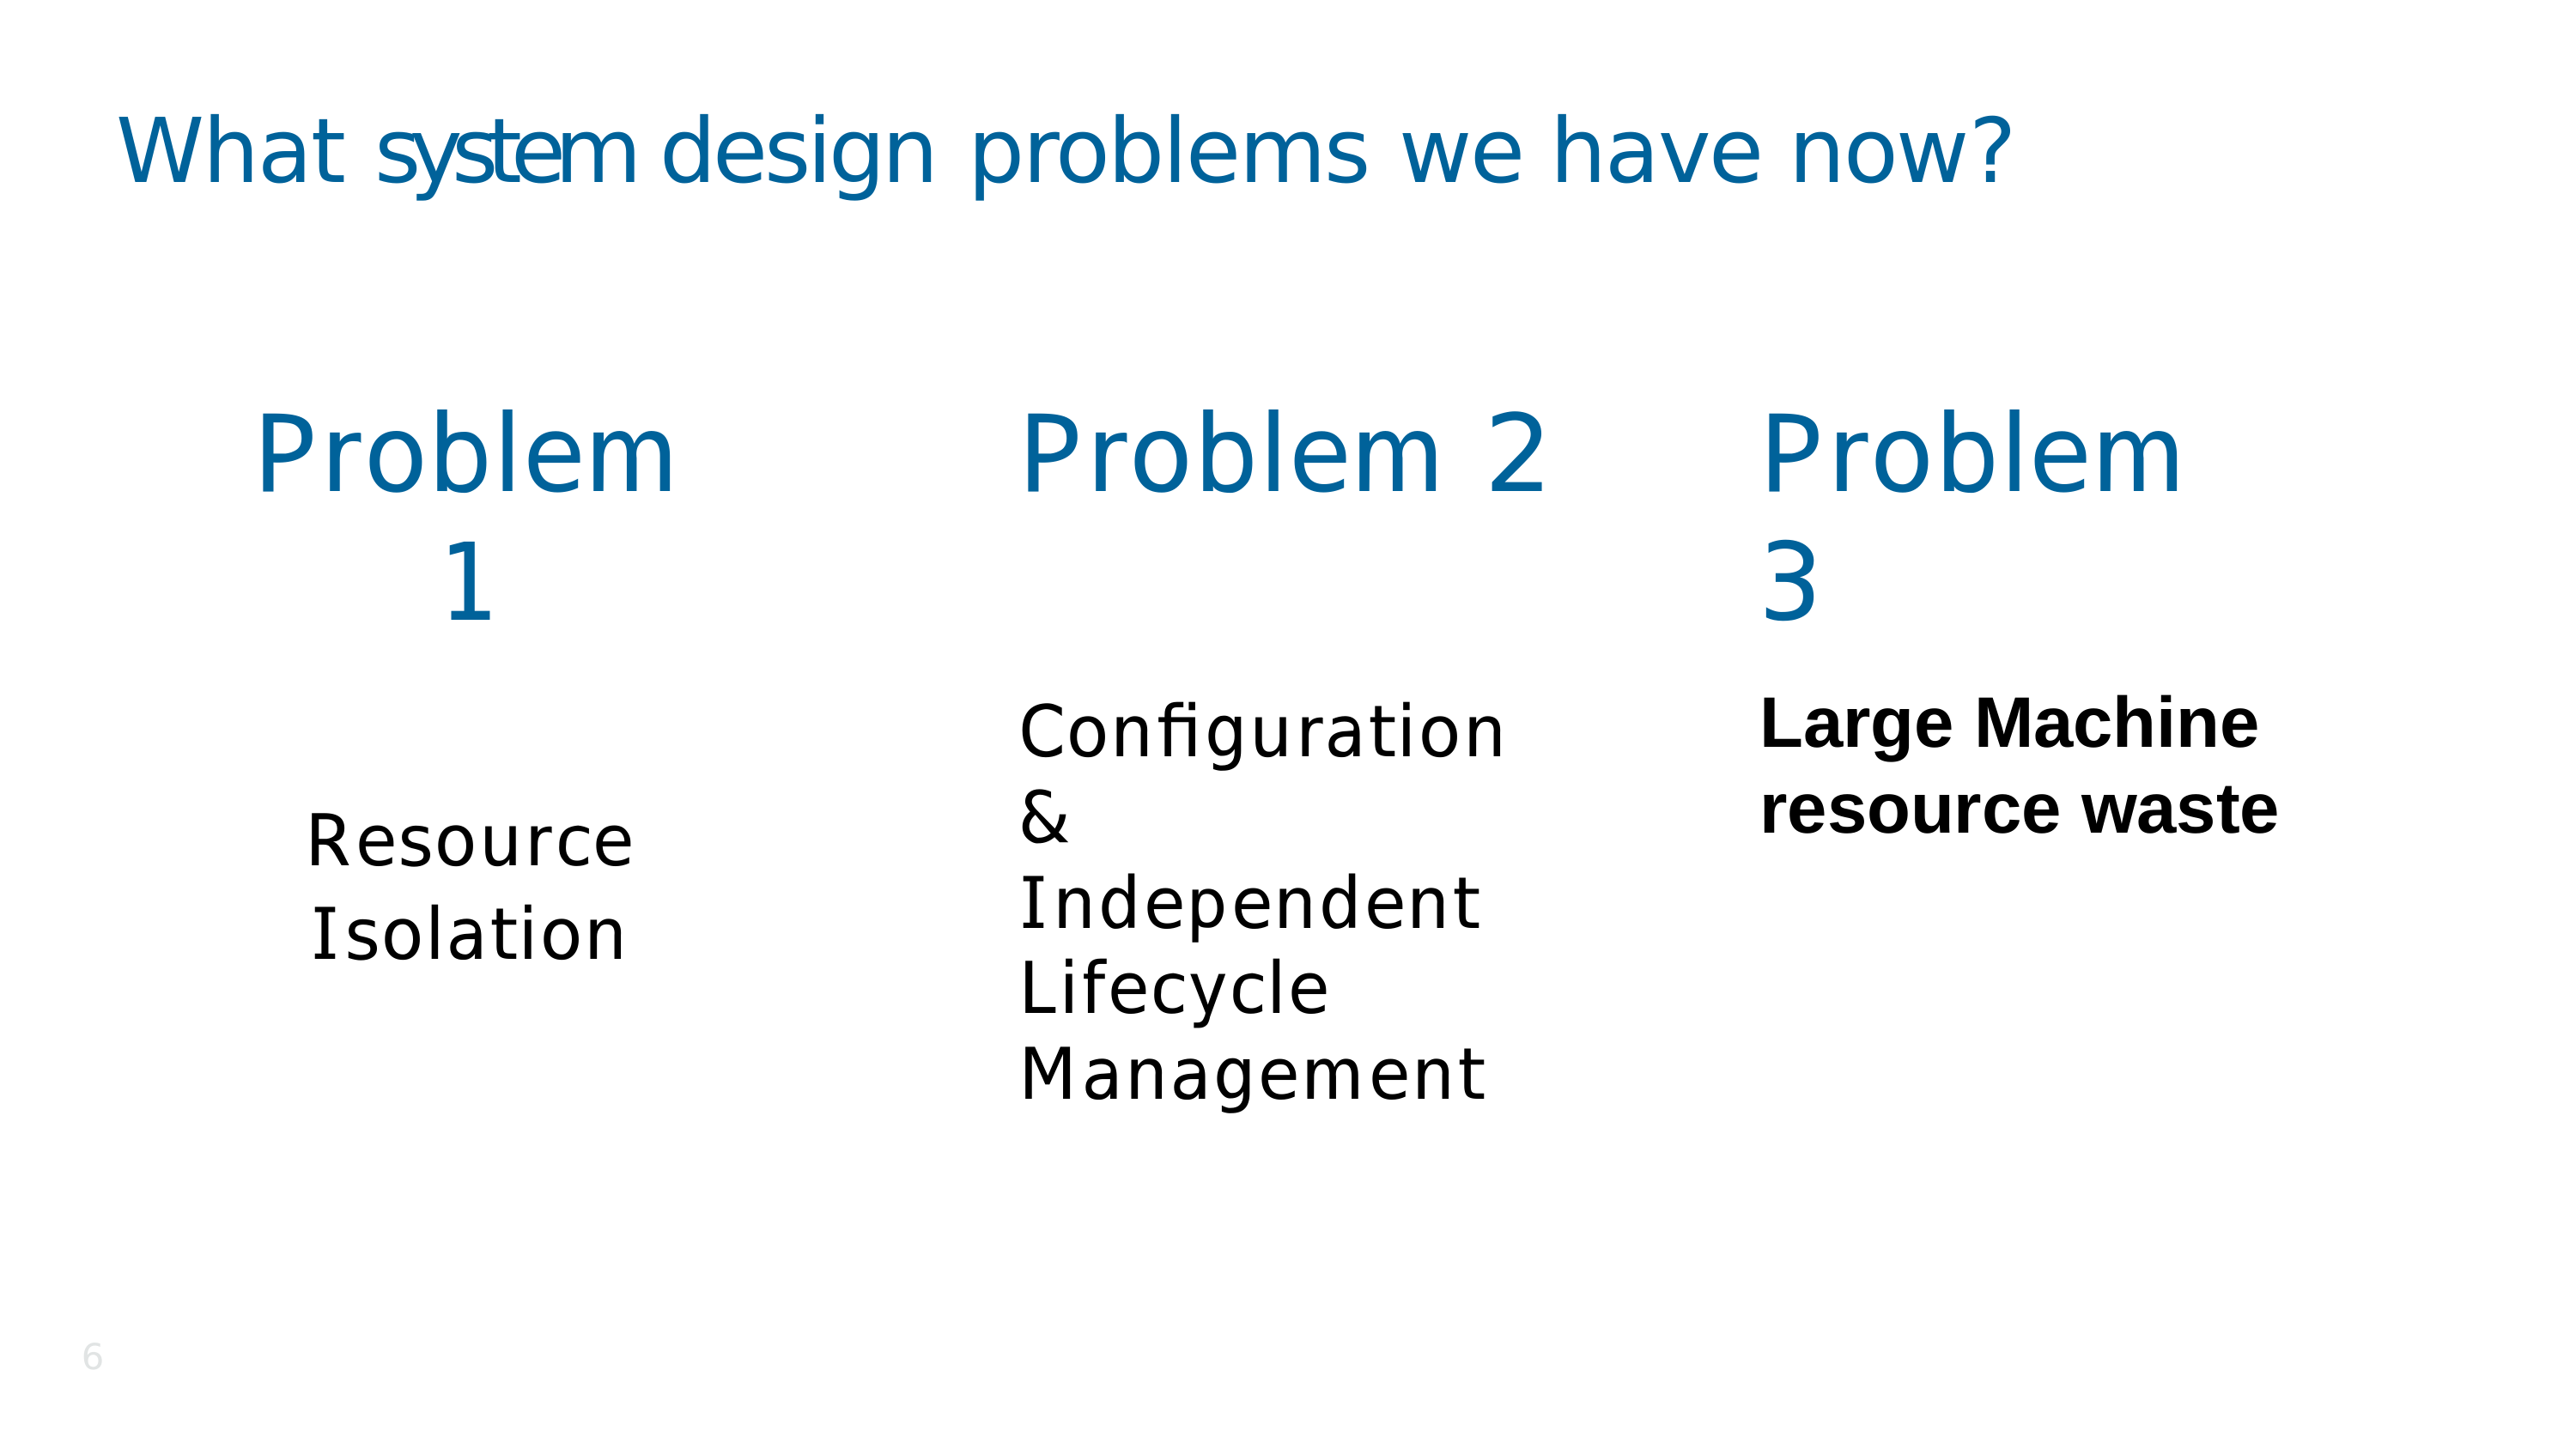

# What system design problems we have now?
Problem 1

Resource Isolation
Problem 2

Configuration
& Independent Lifecycle Management

Problem 3
Large Machine resource waste
6